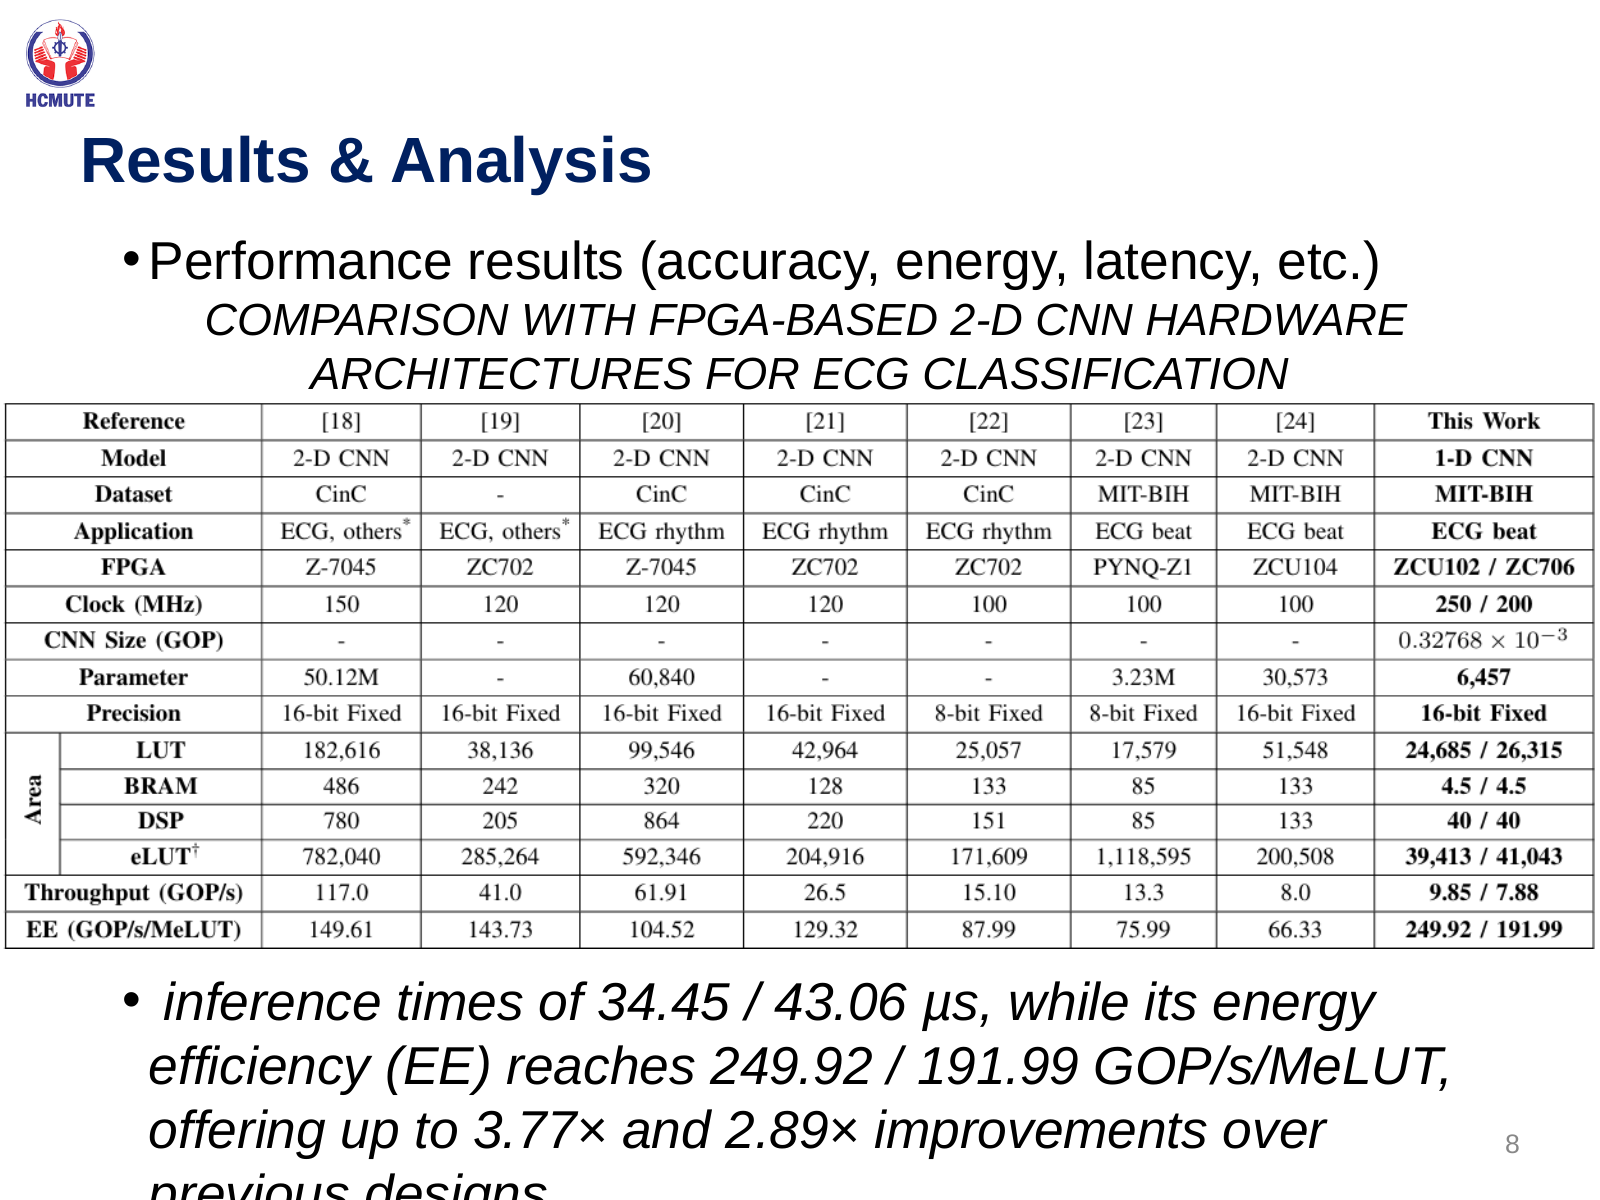

Results & Analysis

Performance results (accuracy, energy, latency, etc.)
 COMPARISON WITH FPGA-BASED 2-D CNN HARDWARE ARCHITECTURES FOR ECG CLASSIFICATION

 inference times of 34.45 / 43.06 µs, while its energy efficiency (EE) reaches 249.92 / 191.99 GOP/s/MeLUT, offering up to 3.77× and 2.89× improvements over previous designs.

8